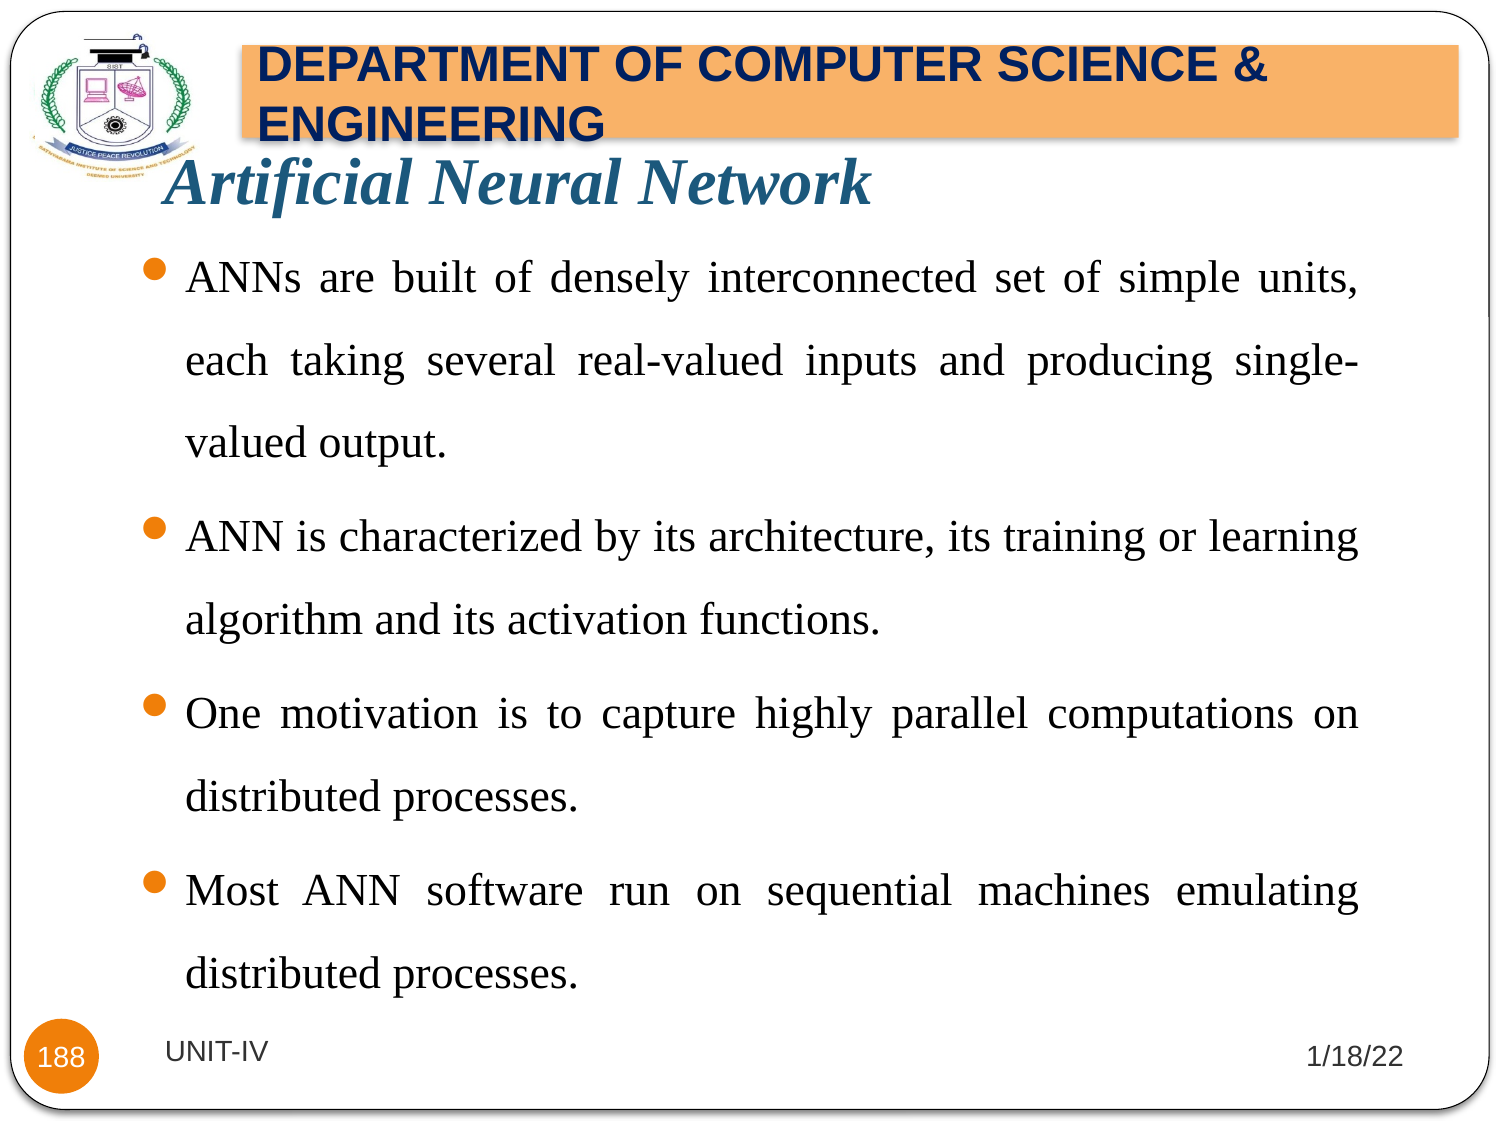

# Artificial Neural Network
ANNs are built of densely interconnected set of simple units, each taking several real-valued inputs and producing single-valued output.
ANN is characterized by its architecture, its training or learning algorithm and its activation functions.
One motivation is to capture highly parallel computations on distributed processes.
Most ANN software run on sequential machines emulating distributed processes.
UNIT-IV
1/18/22
188